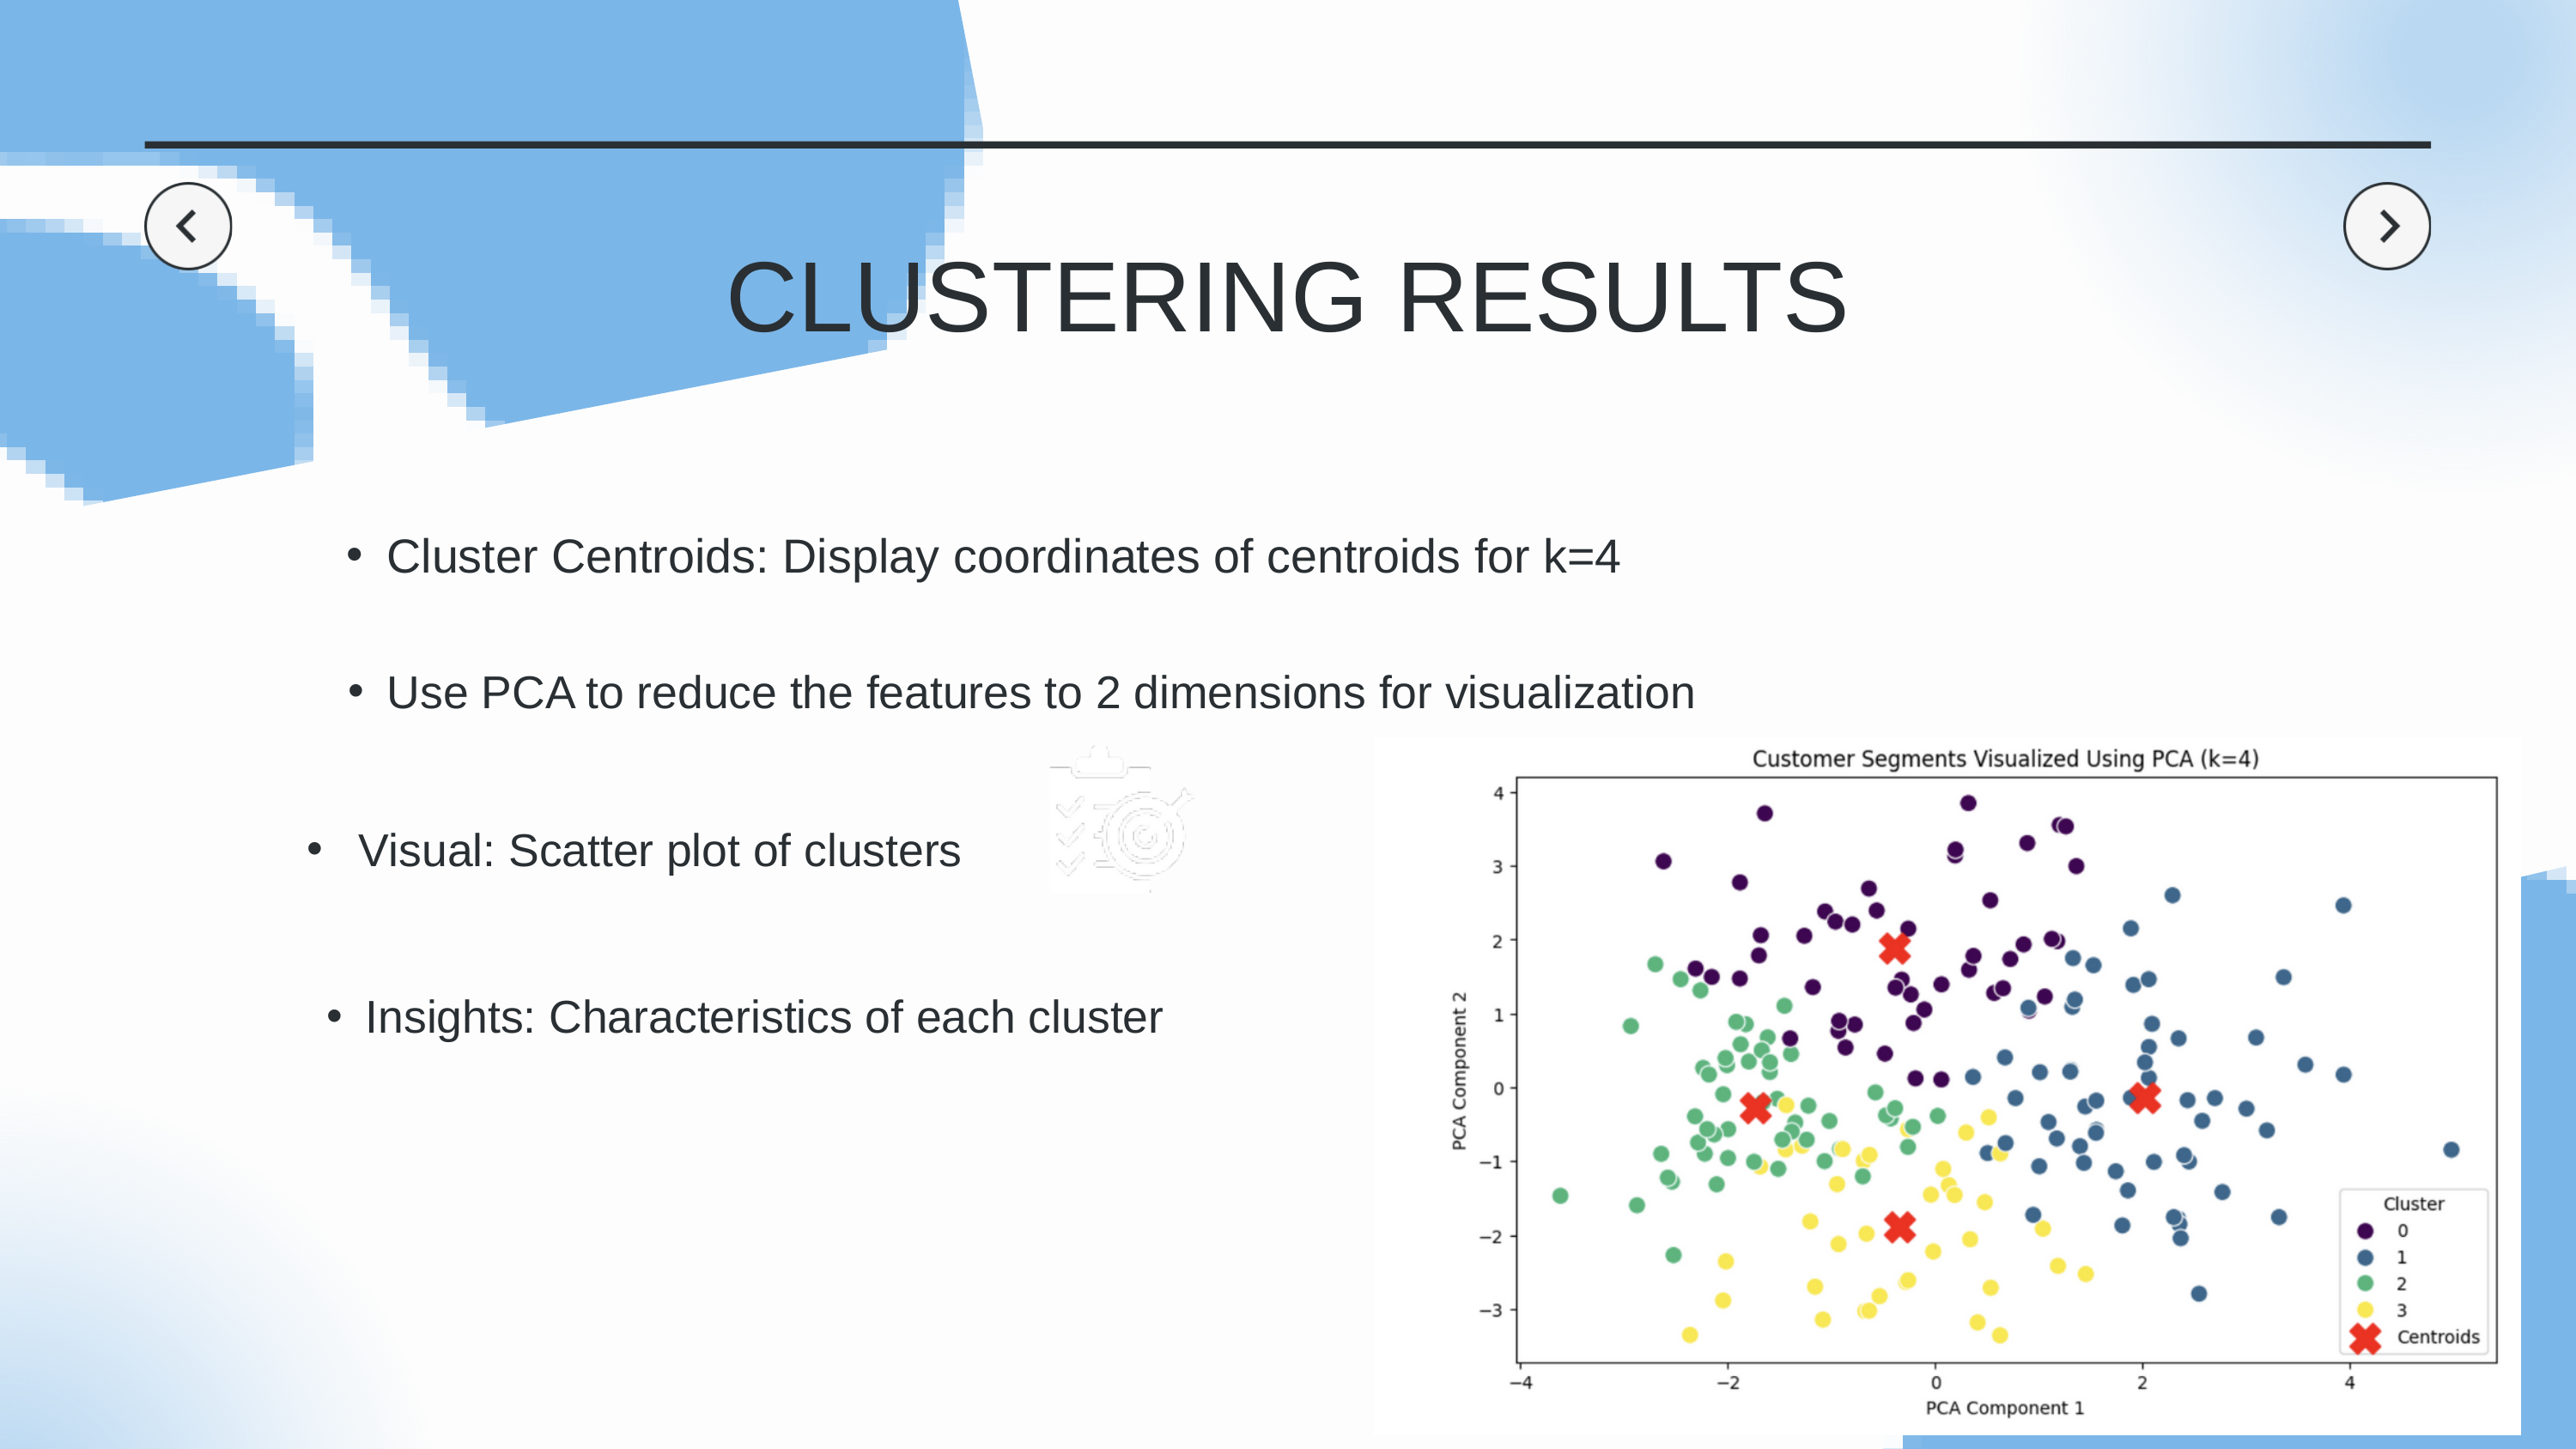

CLUSTERING RESULTS
Cluster Centroids: Display coordinates of centroids for k=4
Use PCA to reduce the features to 2 dimensions for visualization

 Visual: Scatter plot of clusters
Insights: Characteristics of each cluster